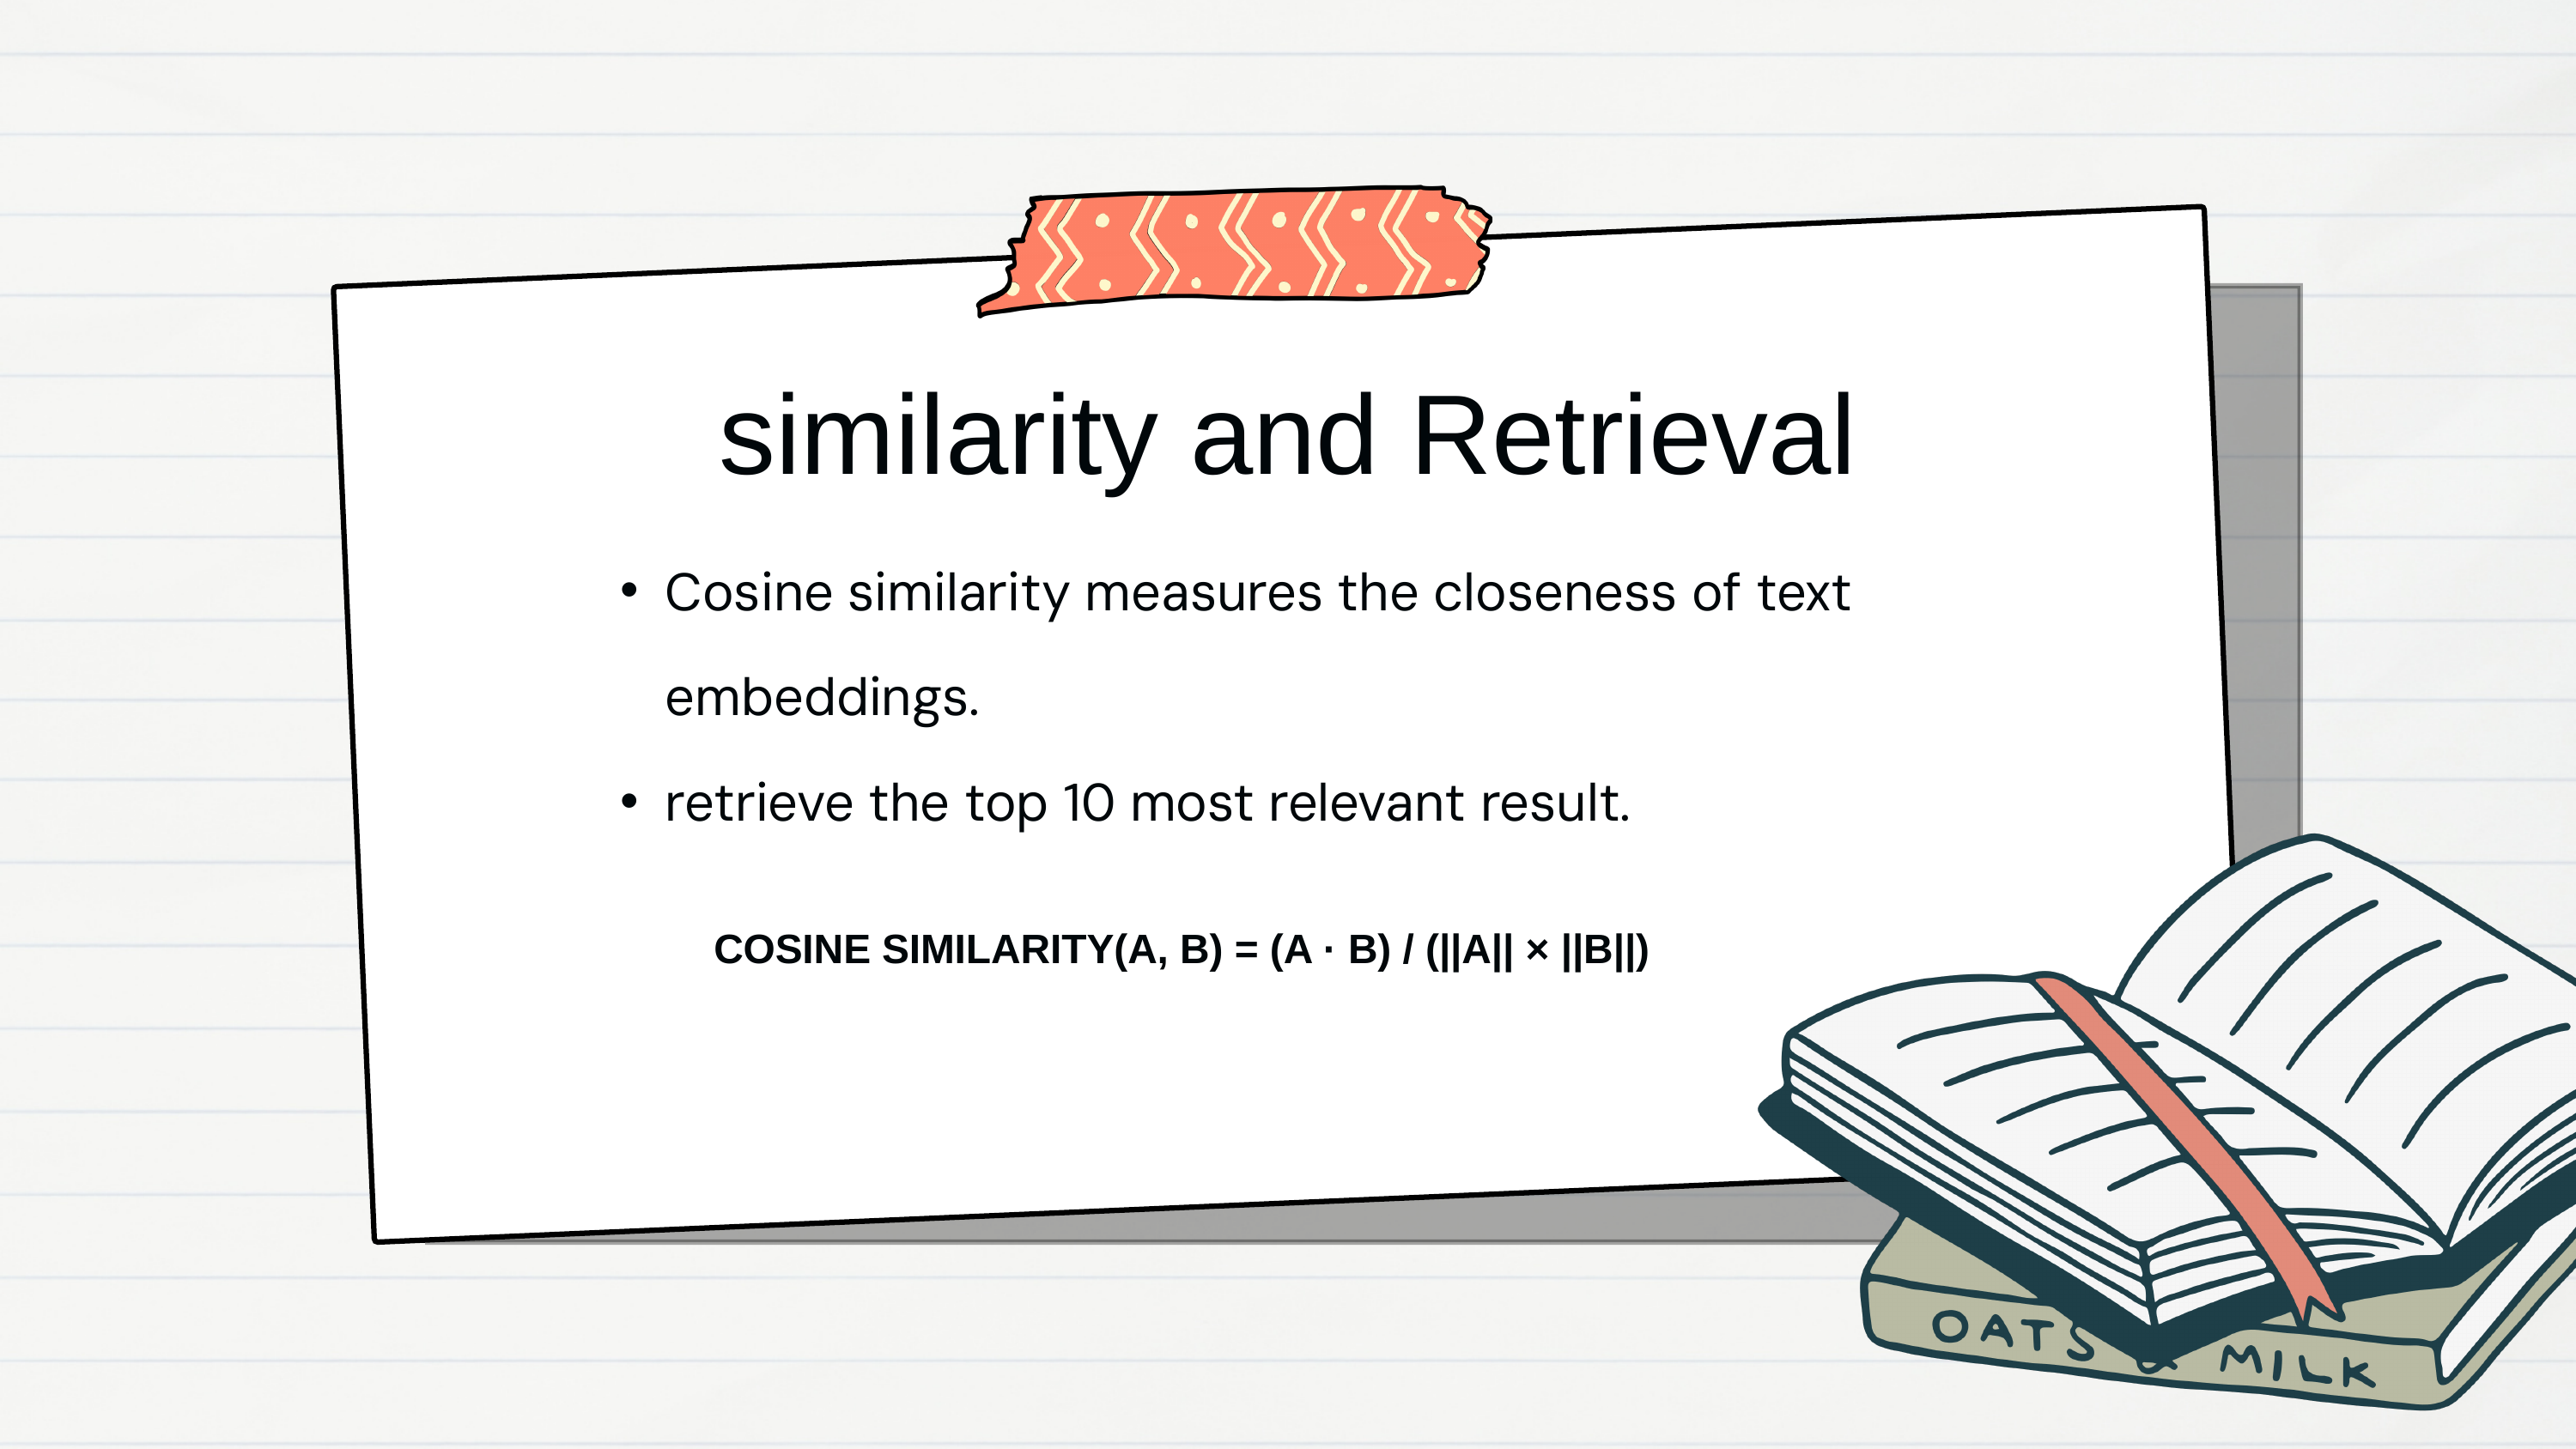

similarity and Retrieval
Cosine similarity measures the closeness of text embeddings.
retrieve the top 10 most relevant result.

COSINE SIMILARITY(A, B) = (A · B) / (||A|| × ||B||)